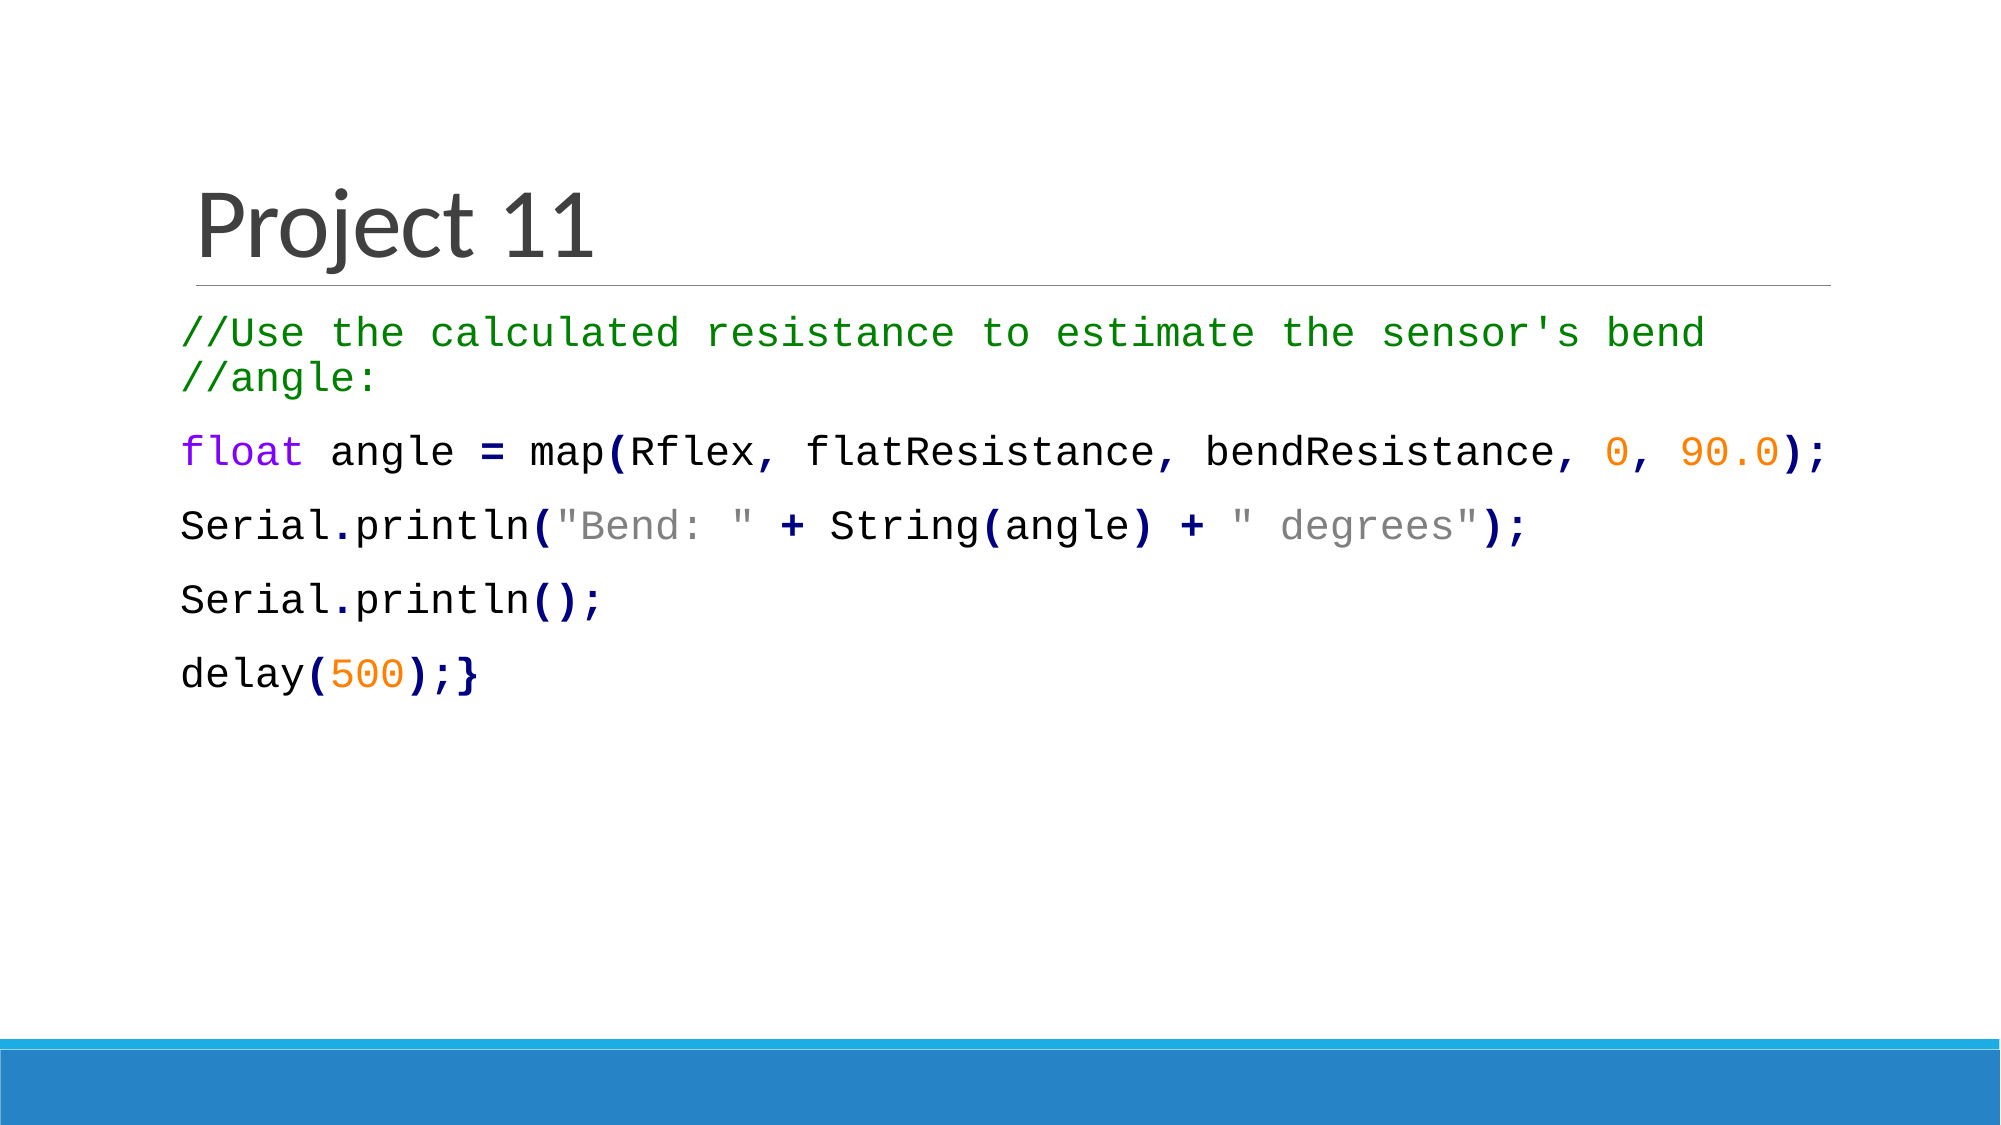

# Project 11
//Use the calculated resistance to estimate the sensor's bend //angle:
float angle = map(Rflex, flatResistance, bendResistance, 0, 90.0);
Serial.println("Bend: " + String(angle) + " degrees");
Serial.println();
delay(500);}